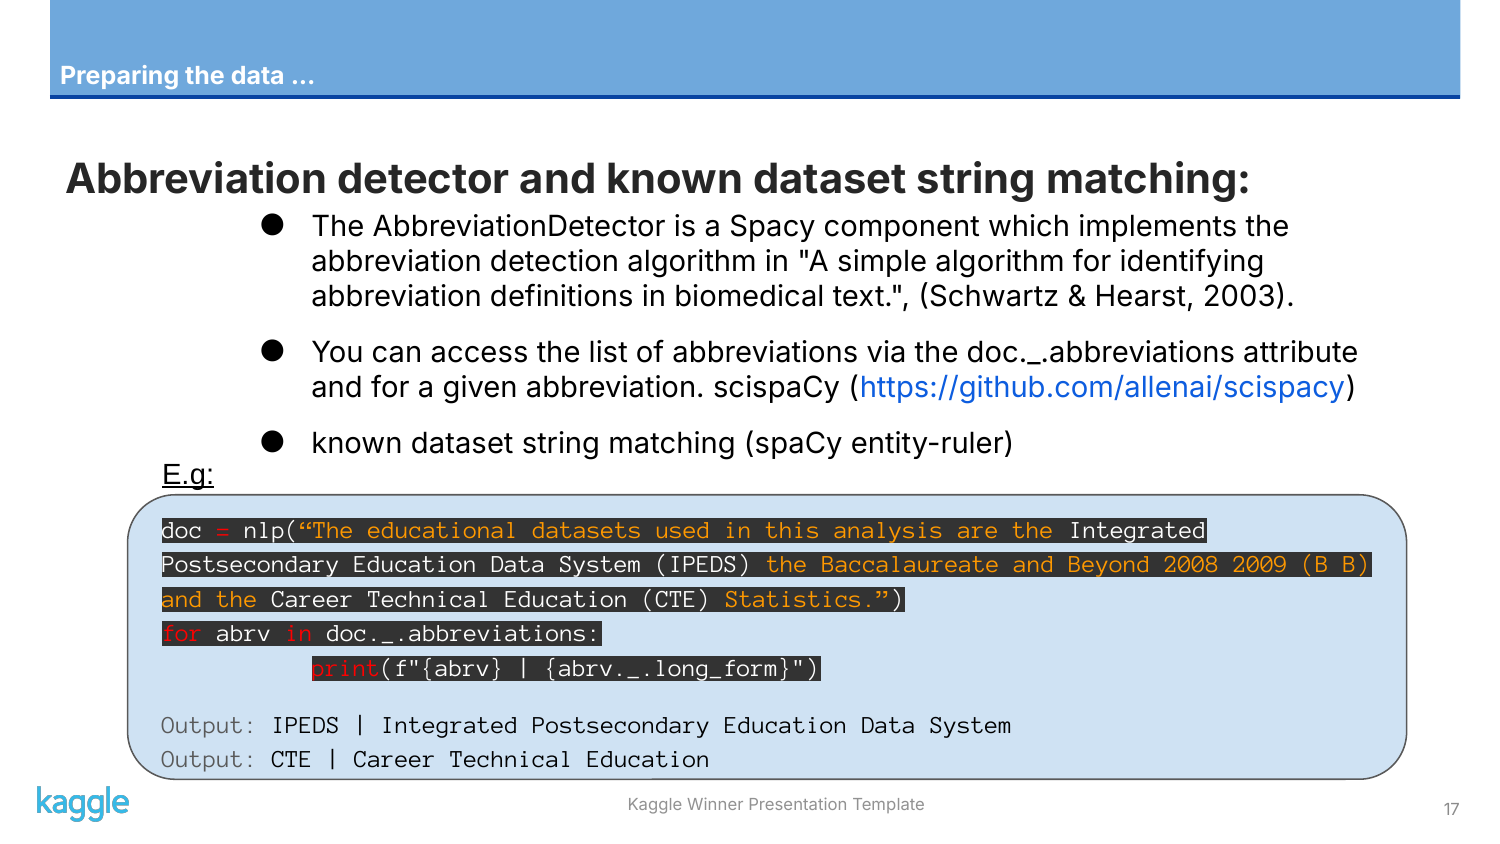

Preparing the data ...

Abbreviation detector and known dataset string matching:
The AbbreviationDetector is a Spacy component which implements the abbreviation detection algorithm in "A simple algorithm for identifying abbreviation definitions in biomedical text.", (Schwartz & Hearst, 2003).
You can access the list of abbreviations via the doc._.abbreviations attribute and for a given abbreviation. scispaCy (https://github.com/allenai/scispacy)
known dataset string matching (spaCy entity-ruler)
E.g:
doc = nlp(“The educational datasets used in this analysis are the Integrated Postsecondary Education Data System (IPEDS) the Baccalaureate and Beyond 2008 2009 (B B) and the Career Technical Education (CTE) Statistics.”)
for abrv in doc._.abbreviations:
	print(f"{abrv} | {abrv._.long_form}")

Output: IPEDS | Integrated Postsecondary Education Data System
Output: CTE | Career Technical Education
17